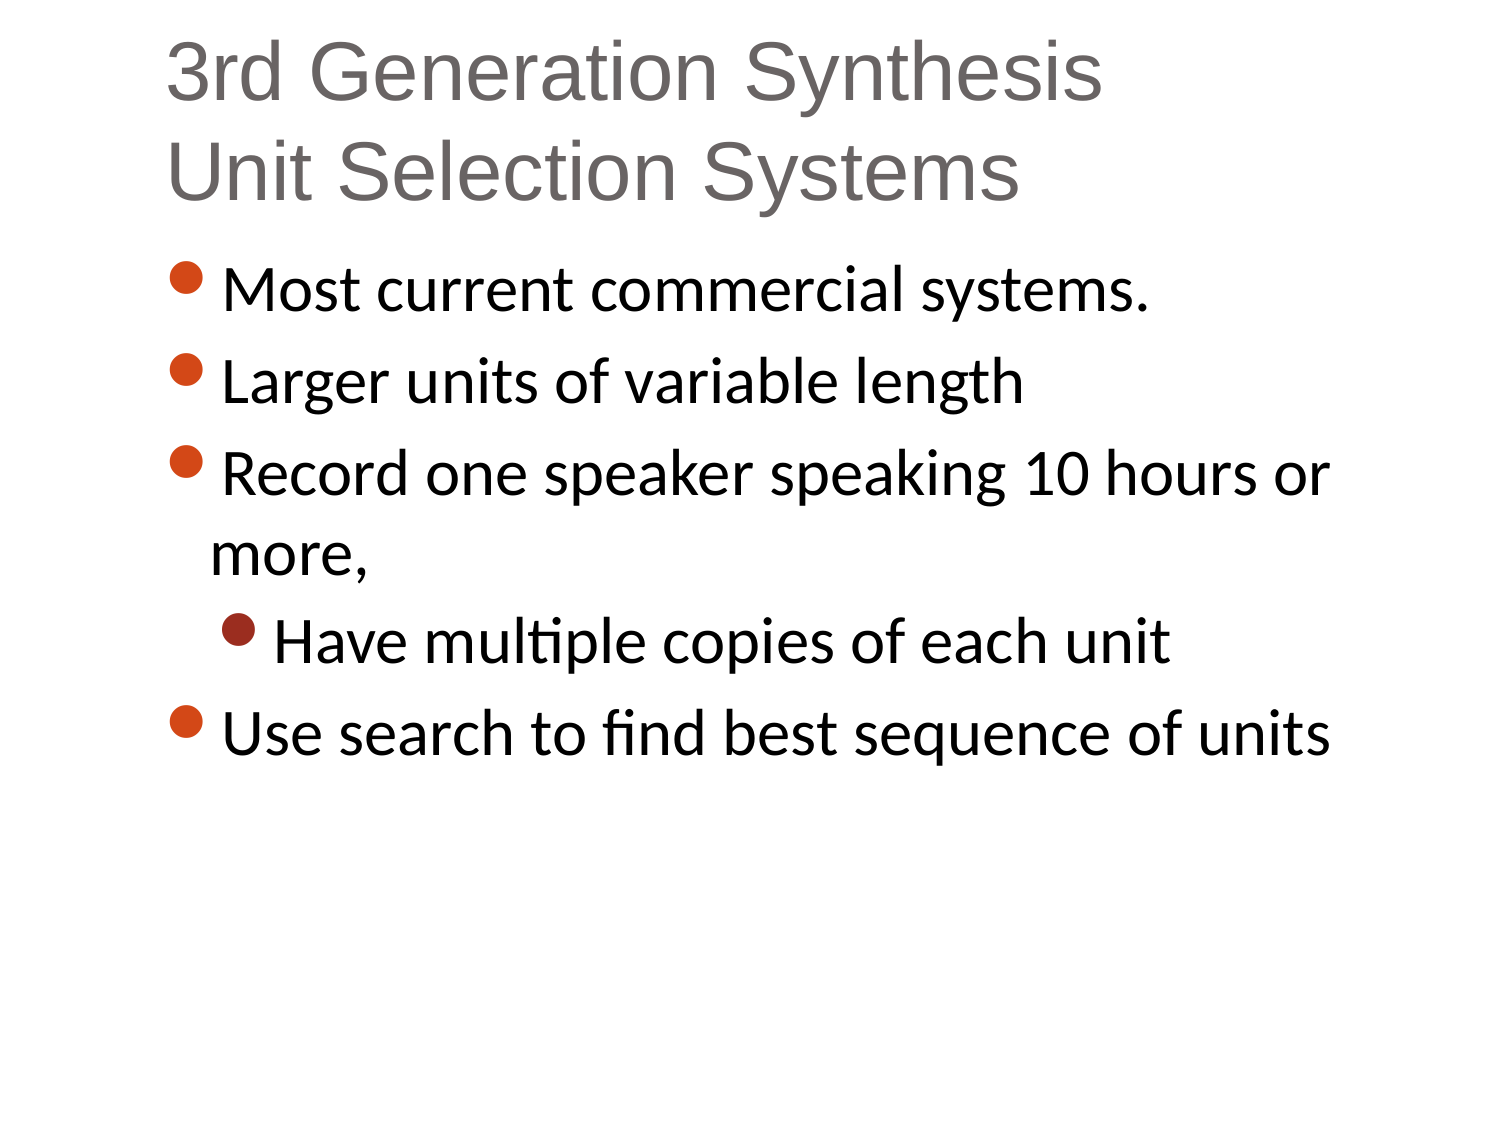

# 3rd Generation Synthesis Unit Selection Systems
Most current commercial systems.
Larger units of variable length
Record one speaker speaking 10 hours or more,
Have multiple copies of each unit
Use search to find best sequence of units